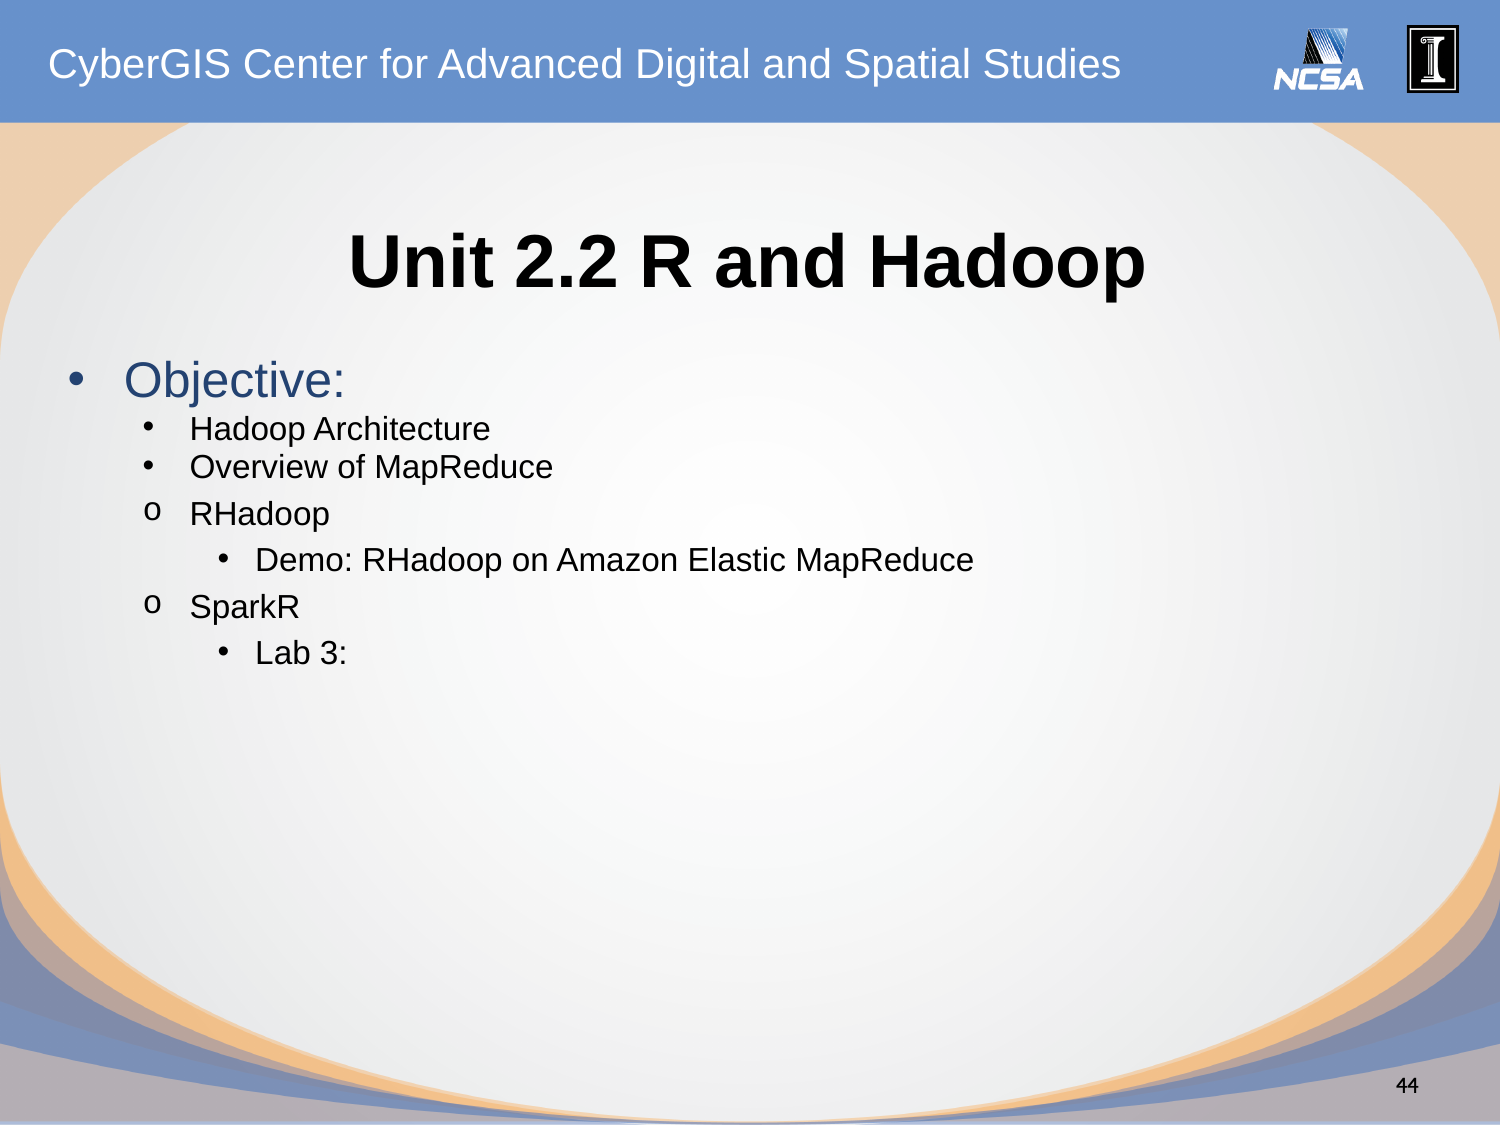

# Unit 2.2 R and Hadoop
Objective:
Hadoop Architecture
Overview of MapReduce
RHadoop
Demo: RHadoop on Amazon Elastic MapReduce
SparkR
Lab 3:

44